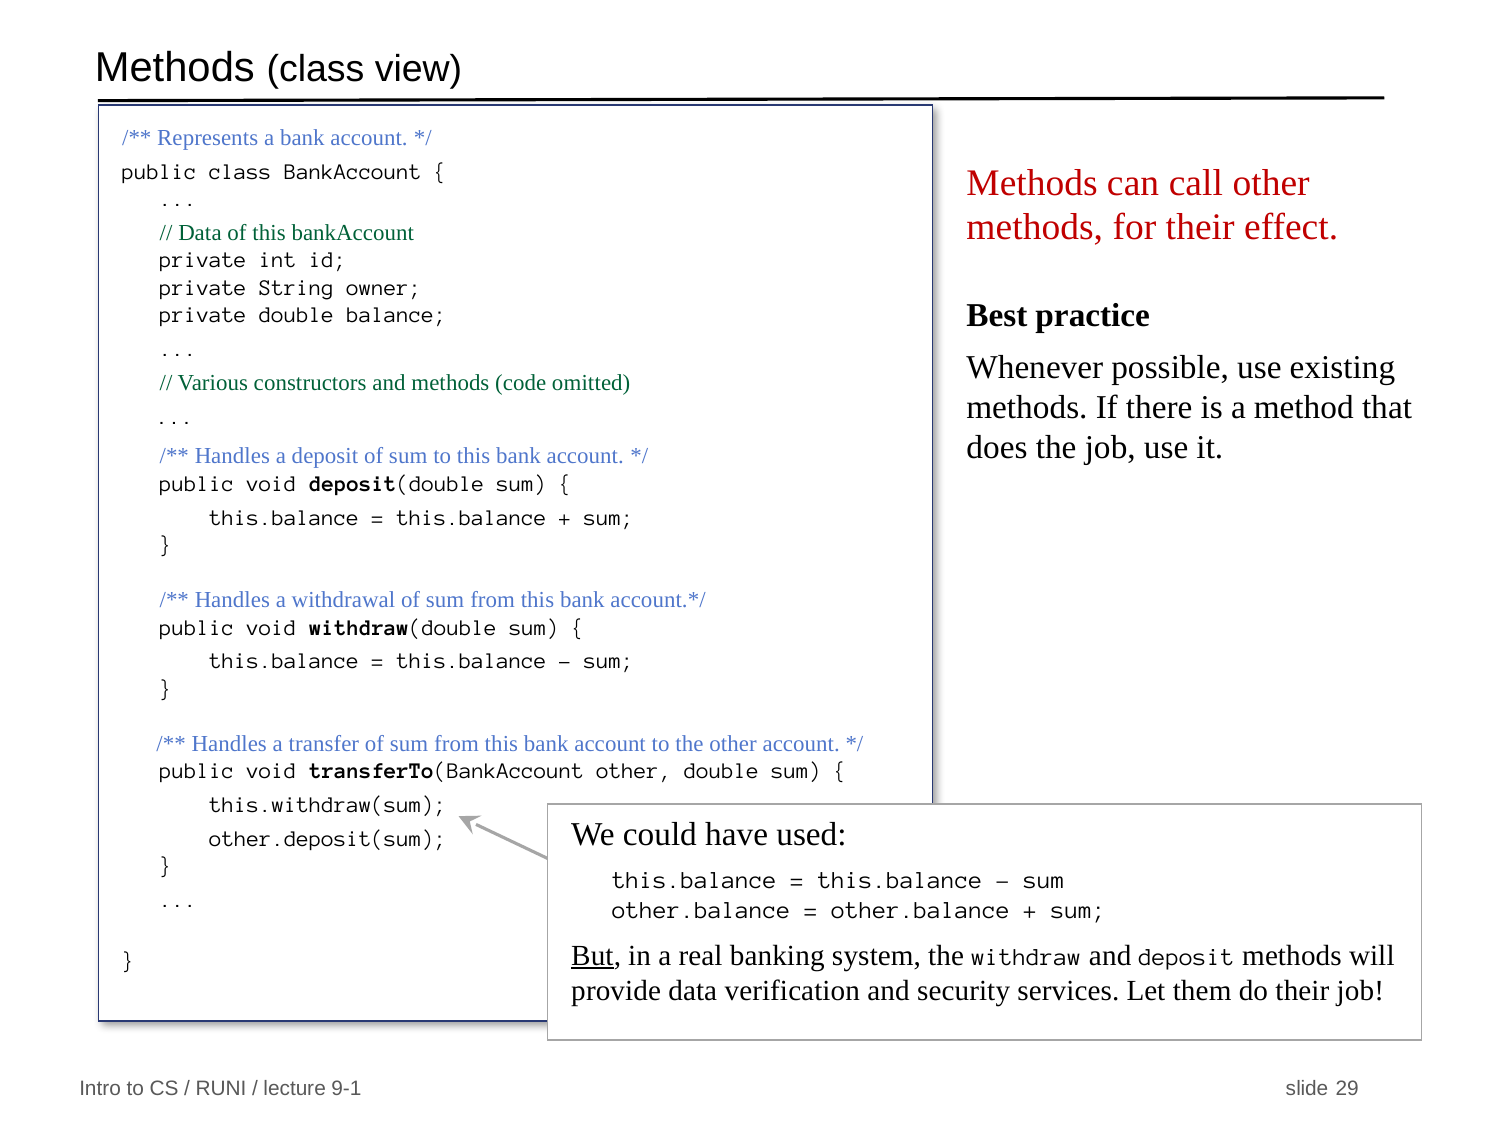

# Methods (class view)
/** Represents a bank account. */
public class BankAccount {
   ...
   // Data of this bankAccount
   private int id;
   private String owner;
   private double balance;
   ...
   // Various constructors and methods (code omitted)
      ...
   /** Handles a deposit of sum to this bank account. */
   public void deposit(double sum) {
       this.balance = this.balance + sum;
   }

   /** Handles a withdrawal of sum from this bank account.*/
   public void withdraw(double sum) {
       this.balance = this.balance - sum;
   }

      /** Handles a transfer of sum from this bank account to the other account. */
   public void transferTo(BankAccount other, double sum) {
       this.withdraw(sum);
       other.deposit(sum);
   }
   ...

}
Methods can call other methods, for their effect.

Best practice
Whenever possible, use existing methods. If there is a method that does the job, use it.
We could have used:
   this.balance = this.balance – sum
   other.balance = other.balance + sum;
But, in a real banking system, the withdraw and deposit methods will provide data verification and security services. Let them do their job!